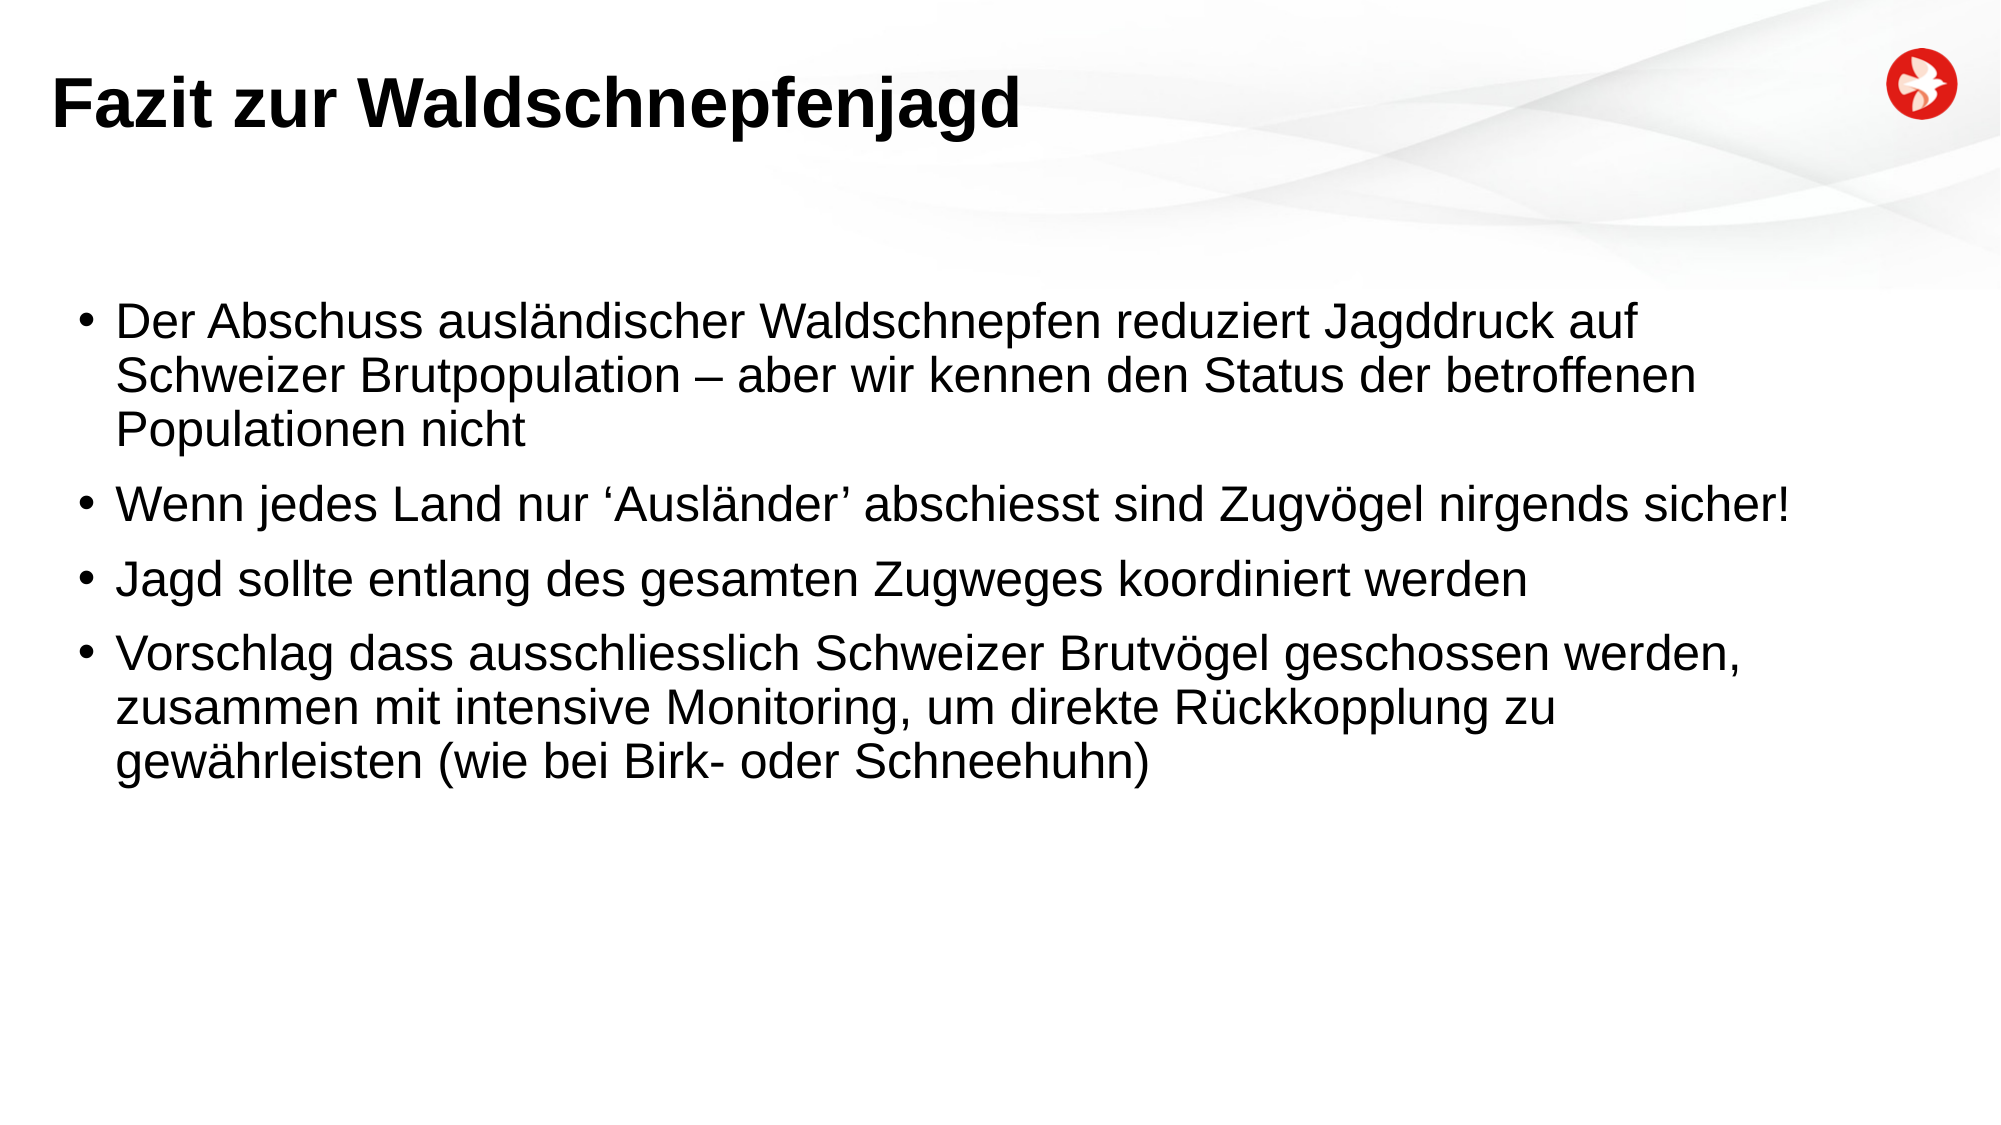

# Fazit zur Waldschnepfenjagd
Der Abschuss ausländischer Waldschnepfen reduziert Jagddruck auf Schweizer Brutpopulation – aber wir kennen den Status der betroffenen Populationen nicht
Wenn jedes Land nur ‘Ausländer’ abschiesst sind Zugvögel nirgends sicher!
Jagd sollte entlang des gesamten Zugweges koordiniert werden
Vorschlag dass ausschliesslich Schweizer Brutvögel geschossen werden, zusammen mit intensive Monitoring, um direkte Rückkopplung zu gewährleisten (wie bei Birk- oder Schneehuhn)